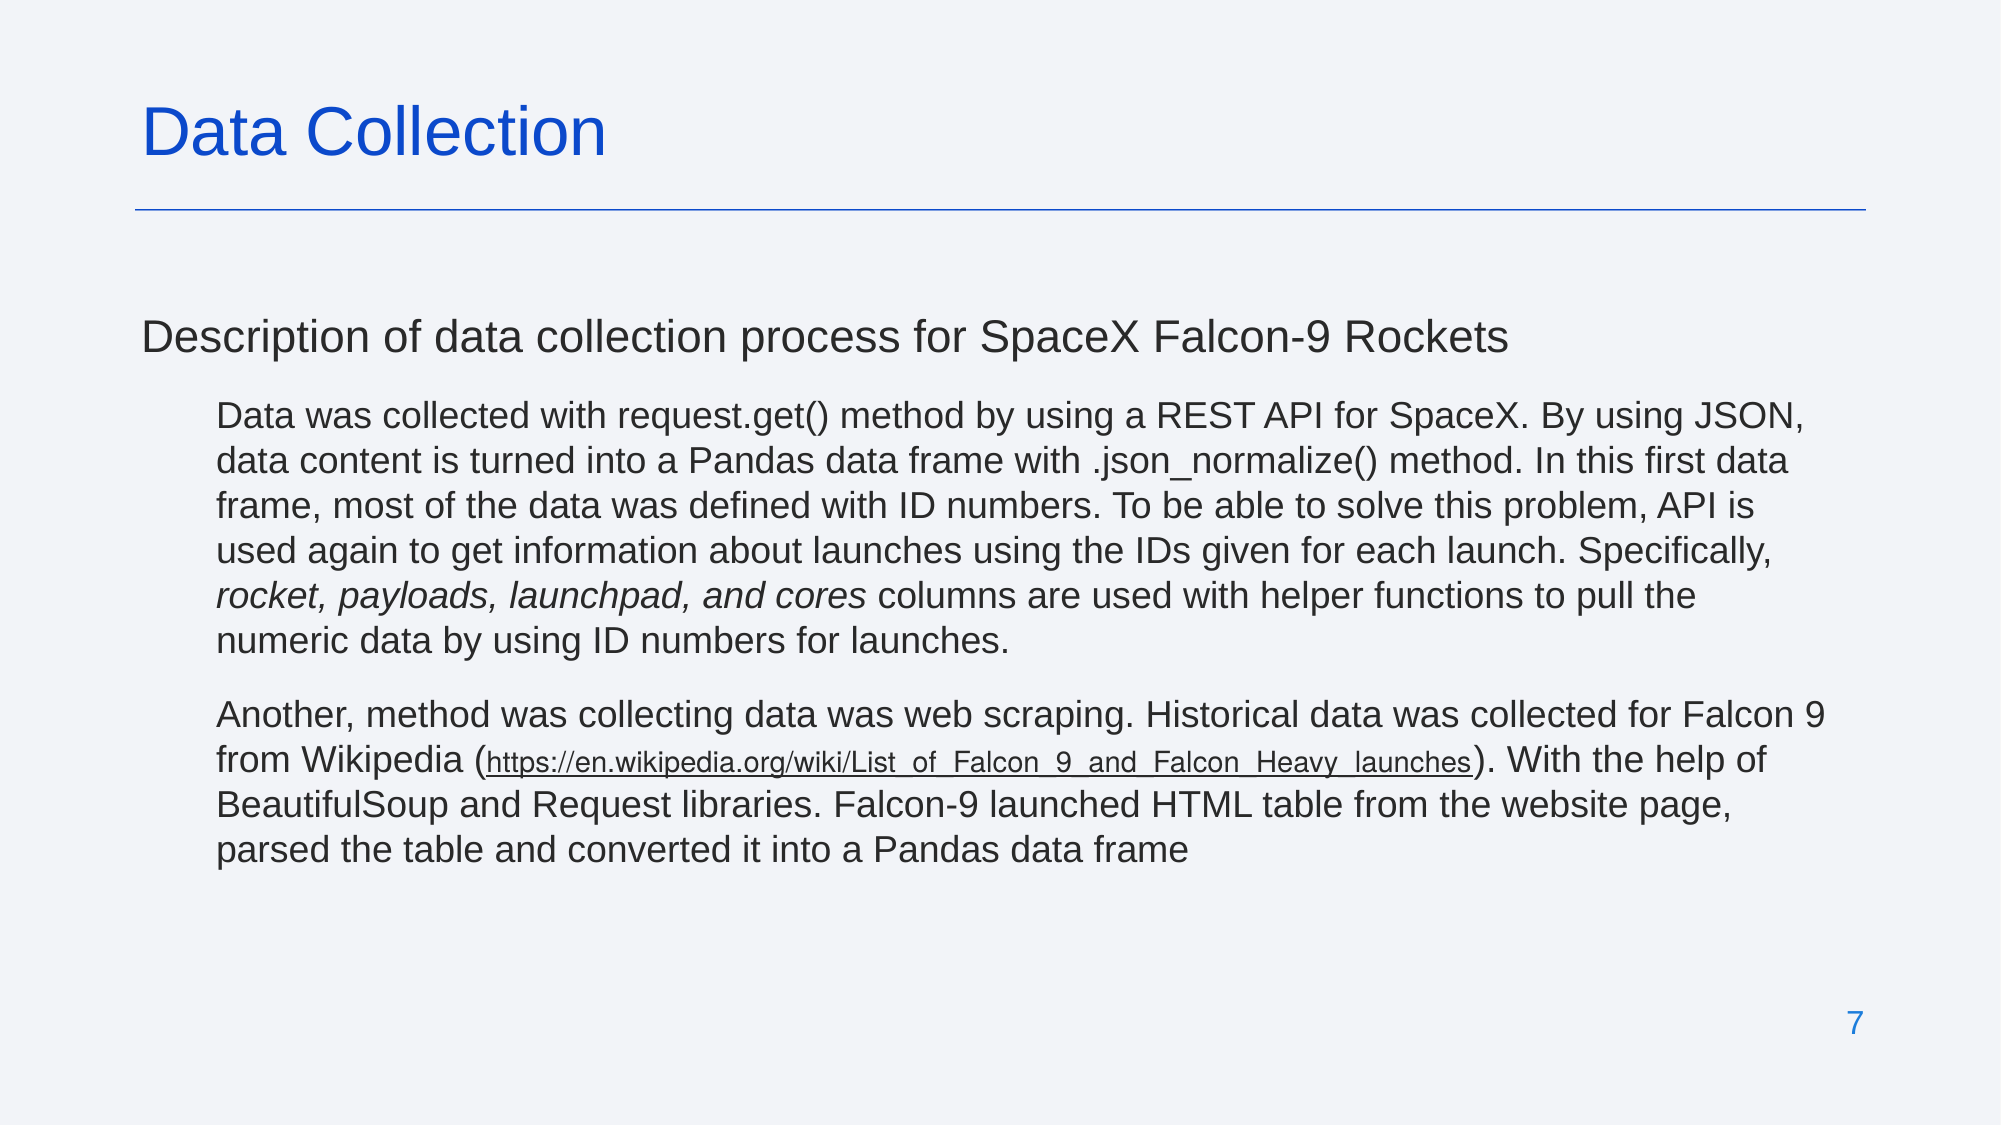

Data Collection
Description of data collection process for SpaceX Falcon-9 Rockets
Data was collected with request.get() method by using a REST API for SpaceX. By using JSON, data content is turned into a Pandas data frame with .json_normalize() method. In this first data frame, most of the data was defined with ID numbers. To be able to solve this problem, API is used again to get information about launches using the IDs given for each launch. Specifically, rocket, payloads, launchpad, and cores columns are used with helper functions to pull the numeric data by using ID numbers for launches.
Another, method was collecting data was web scraping. Historical data was collected for Falcon 9 from Wikipedia (https://en.wikipedia.org/wiki/List_of_Falcon_9_and_Falcon_Heavy_launches). With the help of BeautifulSoup and Request libraries. Falcon-9 launched HTML table from the website page, parsed the table and converted it into a Pandas data frame
7